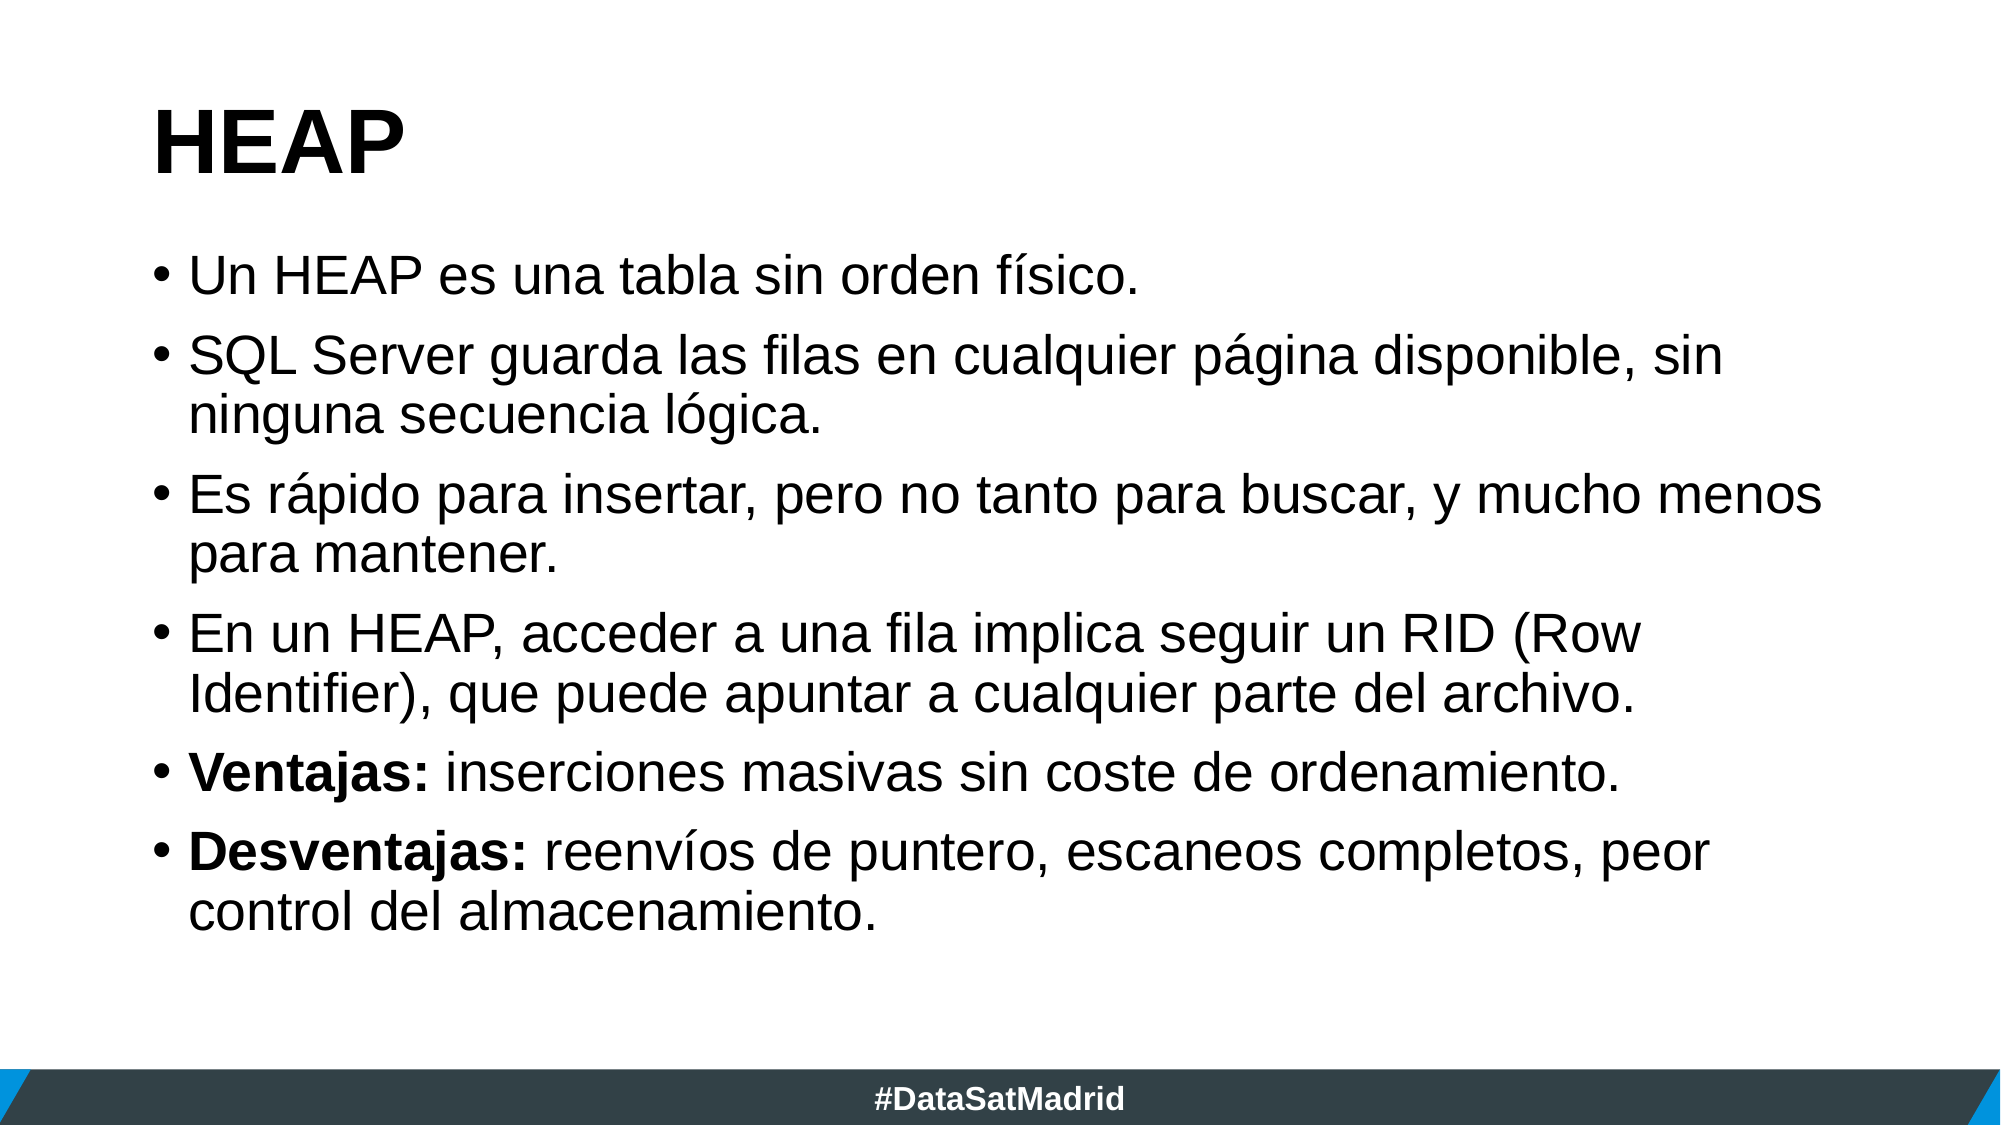

# HEAP
Un HEAP es una tabla sin orden físico.
SQL Server guarda las filas en cualquier página disponible, sin ninguna secuencia lógica.
Es rápido para insertar, pero no tanto para buscar, y mucho menos para mantener.
En un HEAP, acceder a una fila implica seguir un RID (Row Identifier), que puede apuntar a cualquier parte del archivo.
Ventajas: inserciones masivas sin coste de ordenamiento.
Desventajas: reenvíos de puntero, escaneos completos, peor control del almacenamiento.